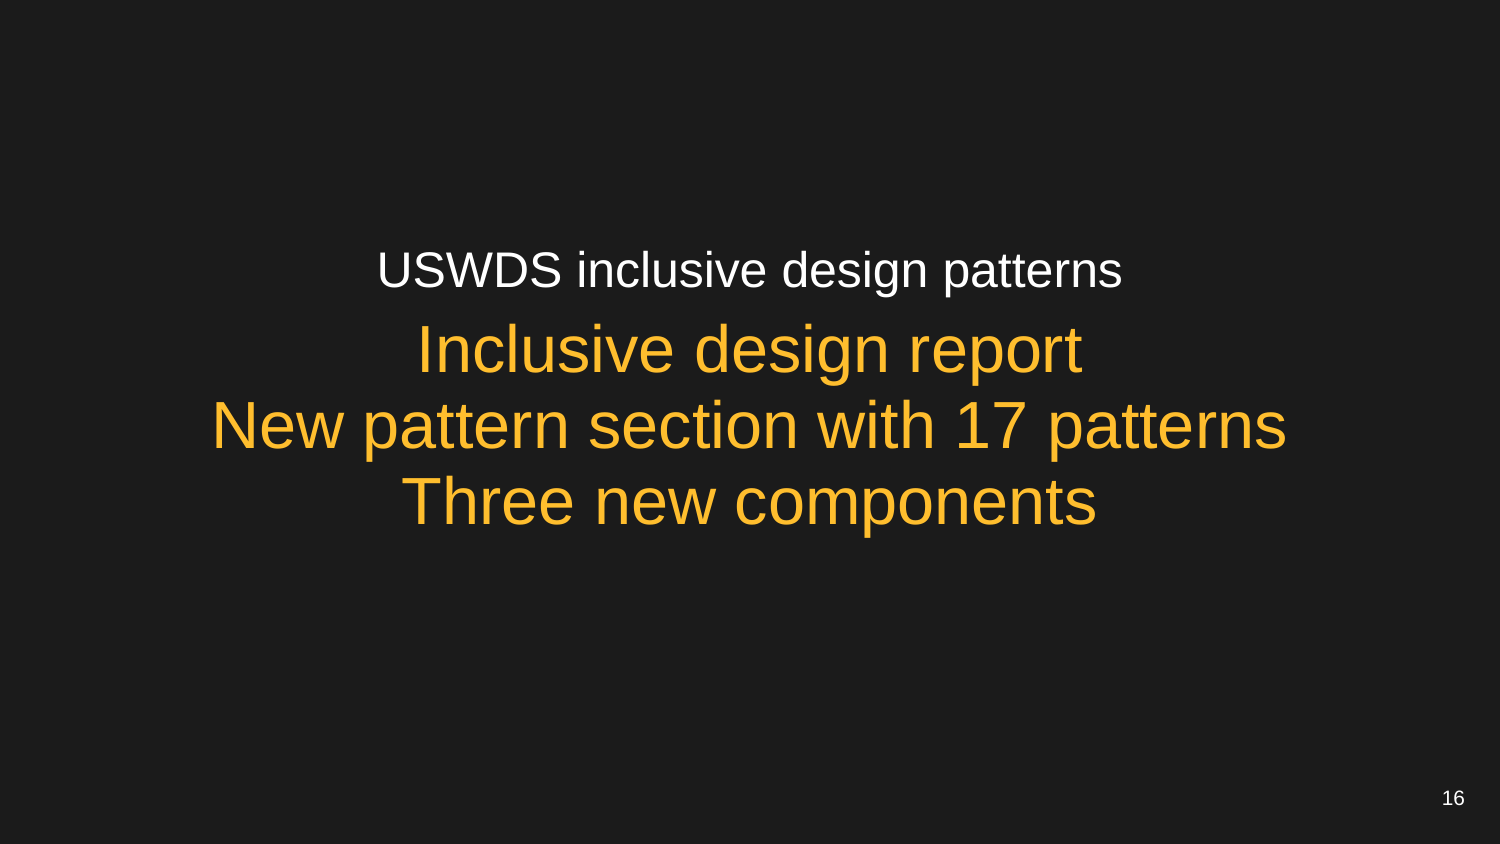

# USWDS inclusive design patterns
Inclusive design report
New pattern section with 17 patterns
Three new components
16